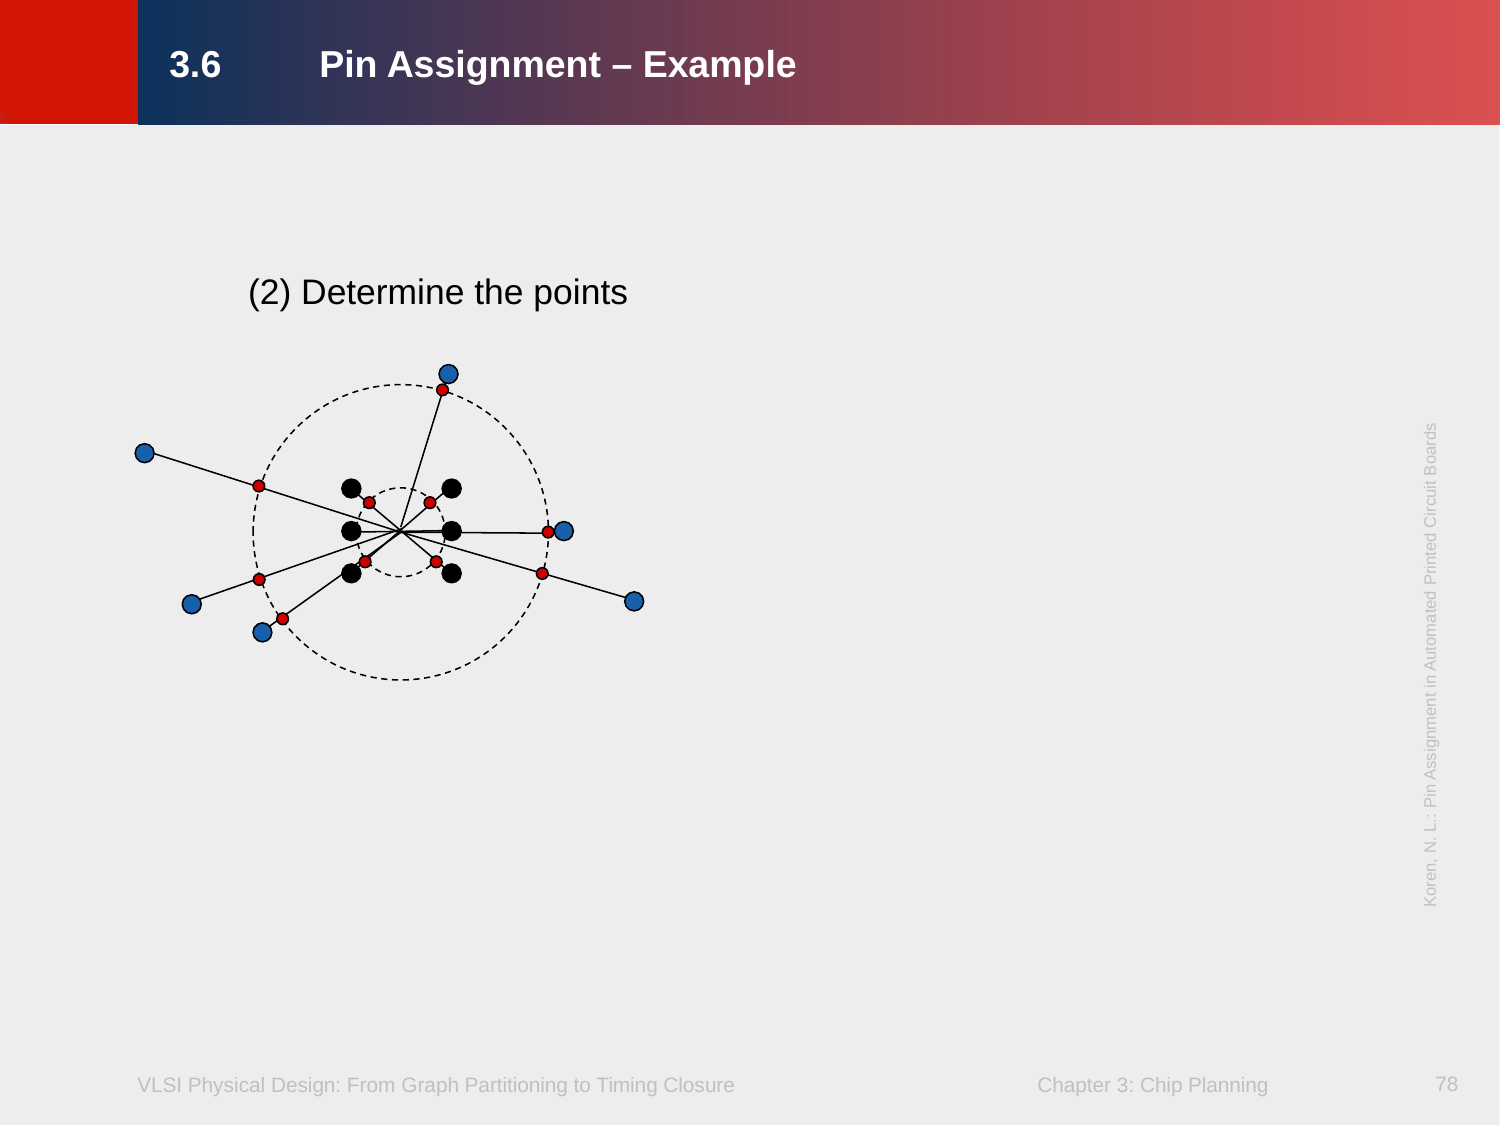

# 3.6	Pin Assignment – Example
(2) Determine the points

Koren, N. L.: Pin Assignment in Automated Printed Circuit Boards
78